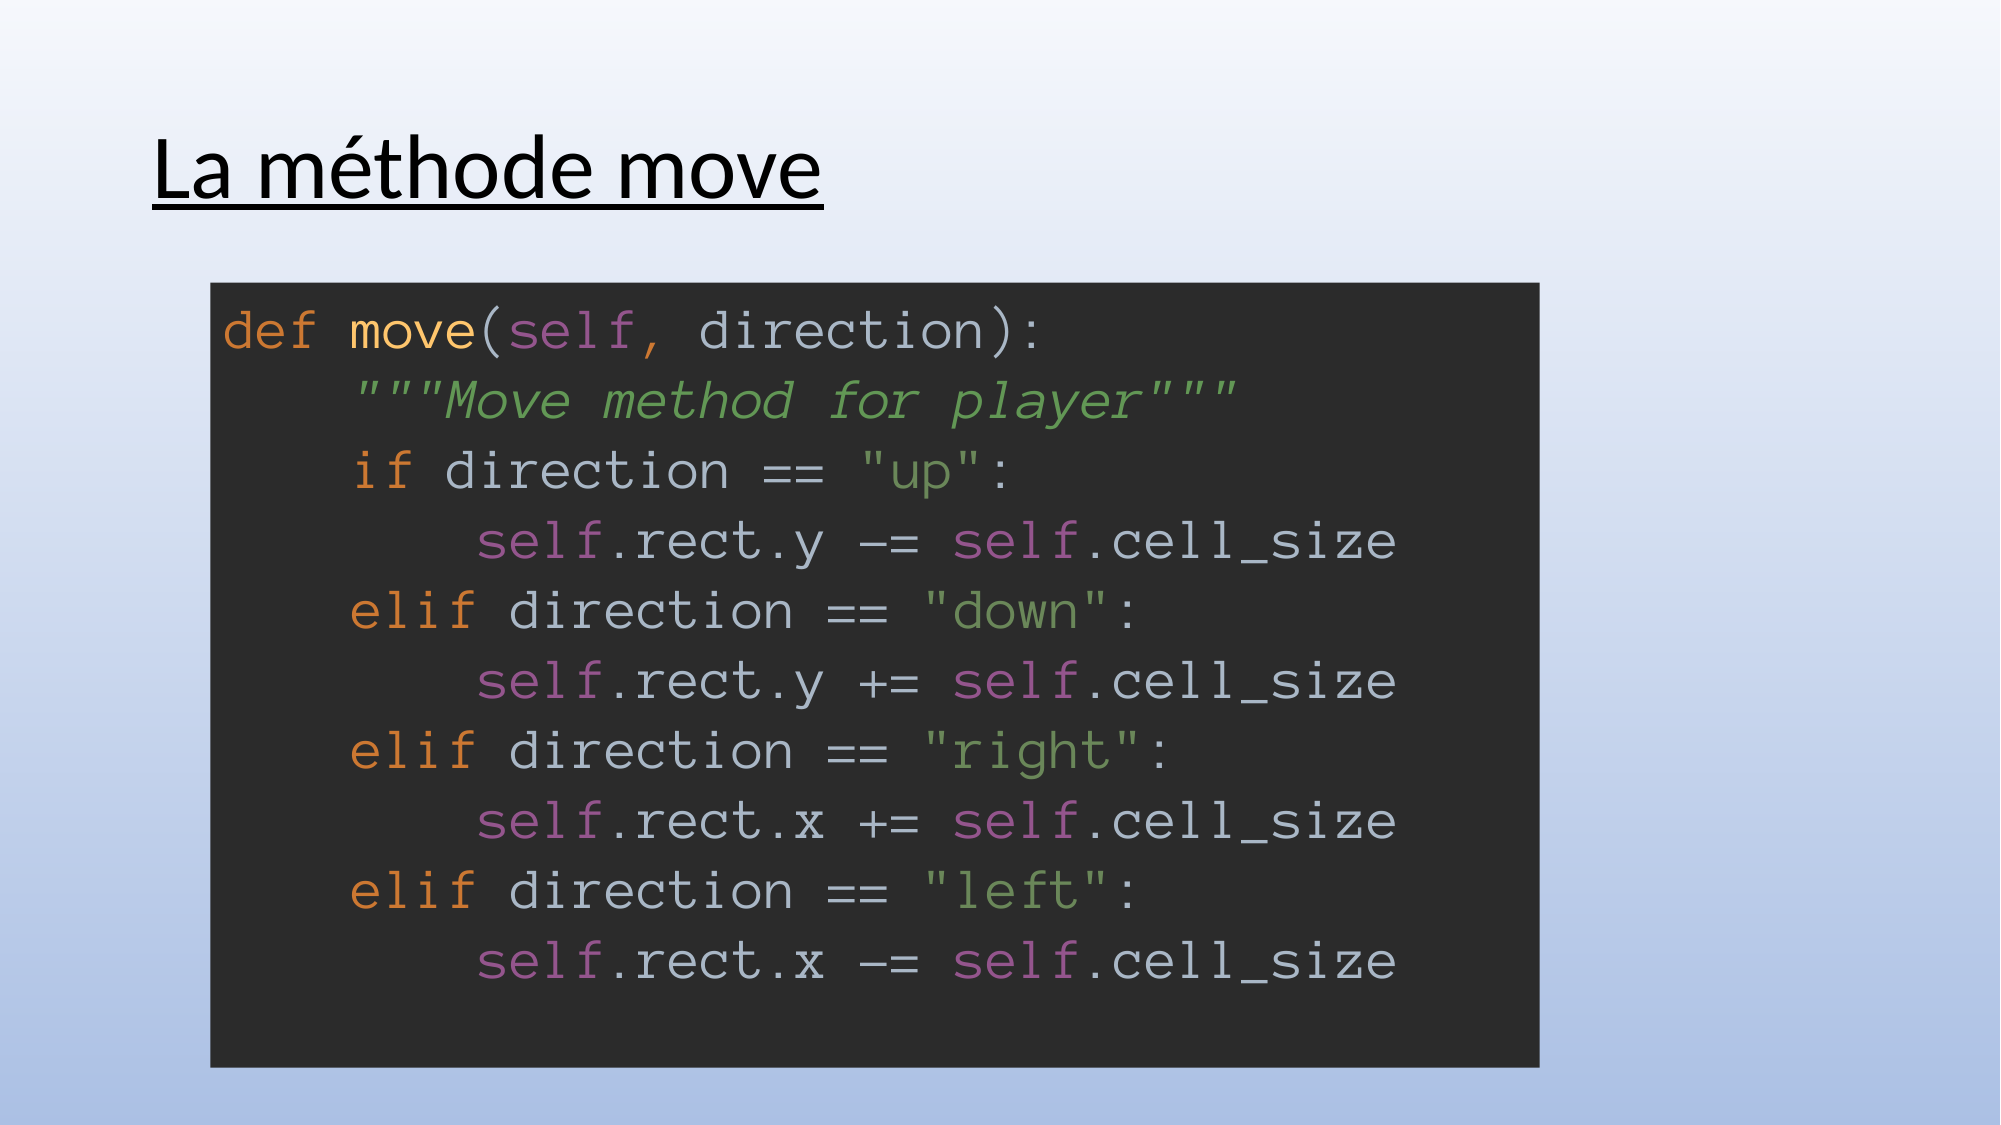

# La méthode move
def move(self, direction):
    """Move method for player"""
    if direction == "up":
        self.rect.y -= self.cell_size
    elif direction == "down":
        self.rect.y += self.cell_size
    elif direction == "right":
        self.rect.x += self.cell_size
    elif direction == "left":
        self.rect.x -= self.cell_size